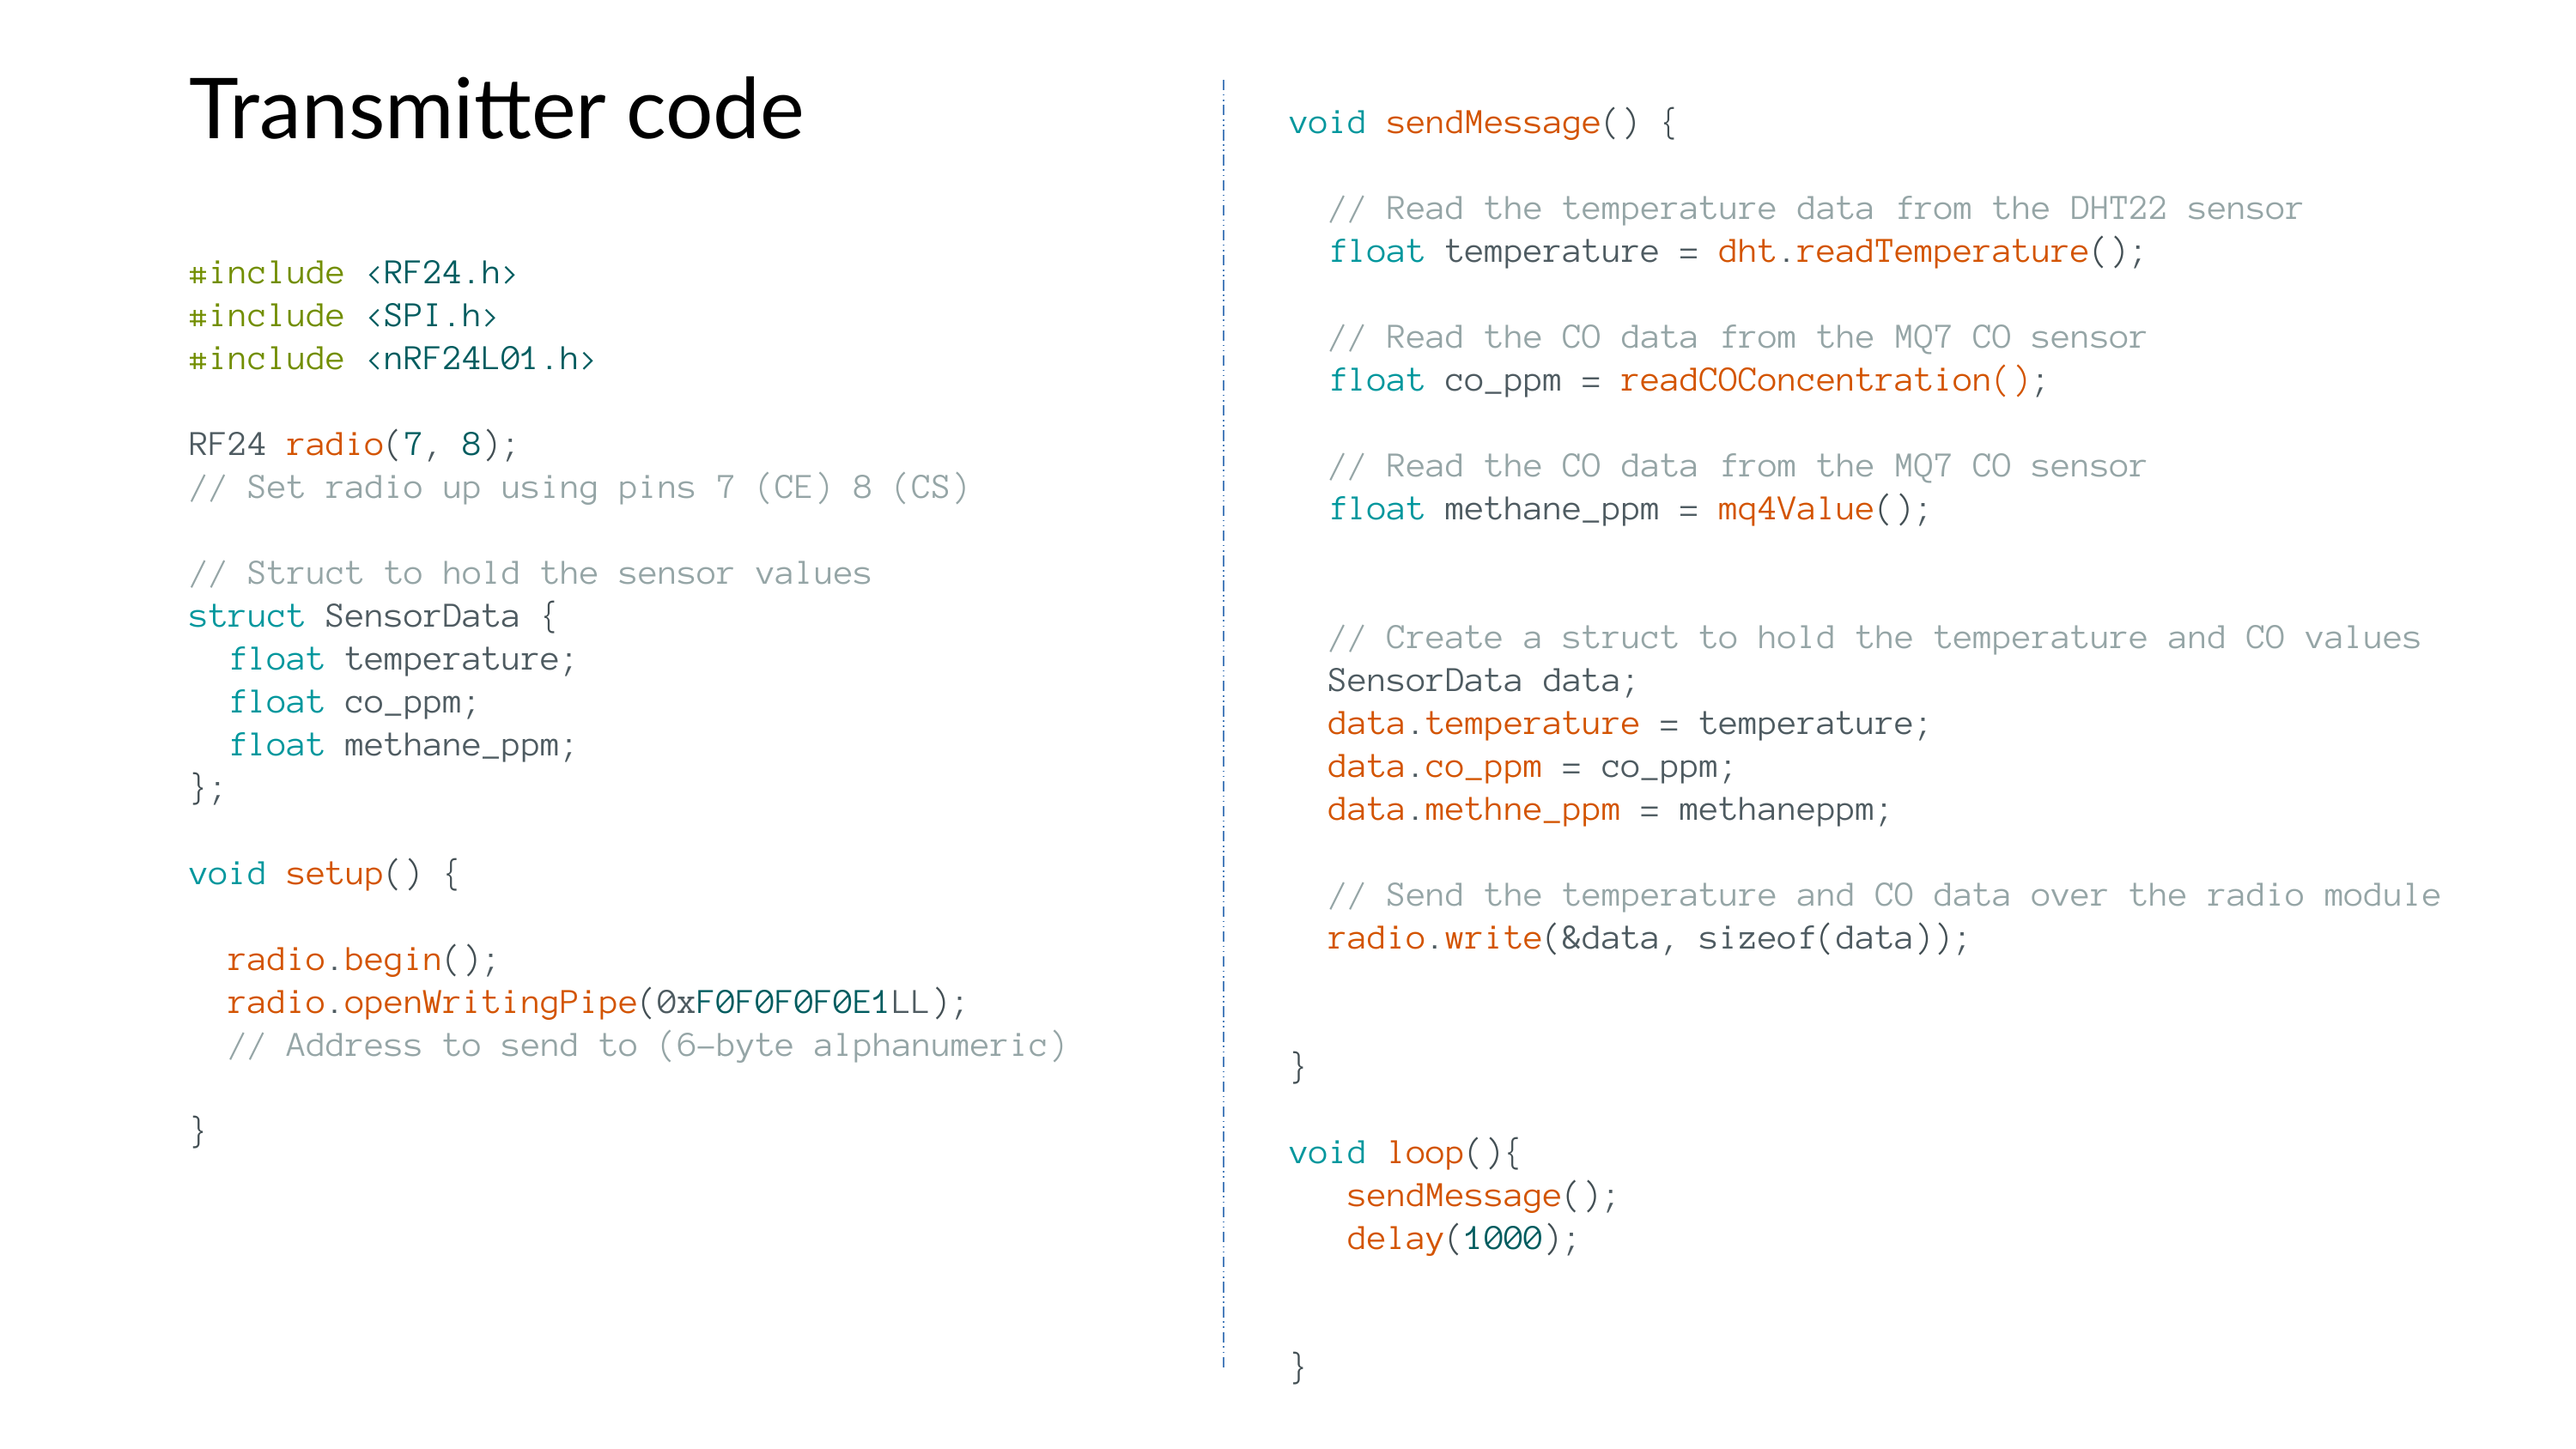

Transmitter code
void sendMessage() {

  // Read the temperature data from the DHT22 sensor
  float temperature = dht.readTemperature();
  // Read the CO data from the MQ7 CO sensor
  float co_ppm = readCOConcentration();

  // Read the CO data from the MQ7 CO sensor
  float methane_ppm = mq4Value();

  // Create a struct to hold the temperature and CO values
  SensorData data;
  data.temperature = temperature;
  data.co_ppm = co_ppm;
  data.methne_ppm = methaneppm;
  // Send the temperature and CO data over the radio module
  radio.write(&data, sizeof(data));

}
void loop(){
   sendMessage();
   delay(1000);
}
#include <RF24.h>
#include <SPI.h>
#include <nRF24L01.h>
RF24 radio(7, 8);
// Set radio up using pins 7 (CE) 8 (CS)
// Struct to hold the sensor values
struct SensorData {
  float temperature;
  float co_ppm;
  float methane_ppm;
};
void setup() {

  radio.begin();
  radio.openWritingPipe(0xF0F0F0F0E1LL);
  // Address to send to (6-byte alphanumeric)
}